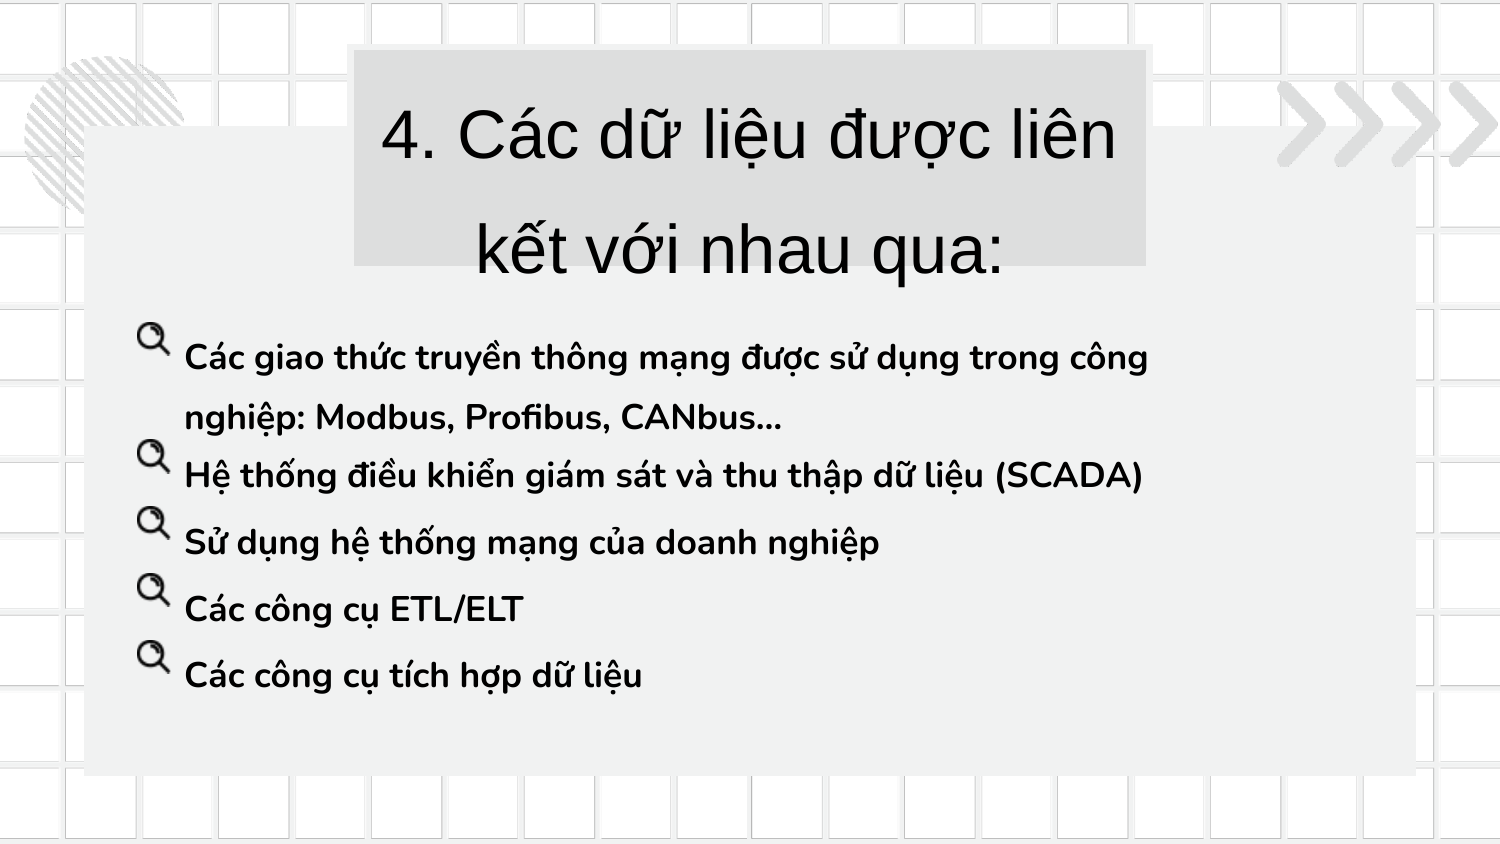

4. Các dữ liệu được liên kết với nhau qua:

Các giao thức truyền thông mạng được sử dụng trong công nghiệp: Modbus, Profibus, CANbus…

Hệ thống điều khiển giám sát và thu thập dữ liệu (SCADA)

Sử dụng hệ thống mạng của doanh nghiệp

Các công cụ ETL/ELT

Các công cụ tích hợp dữ liệu